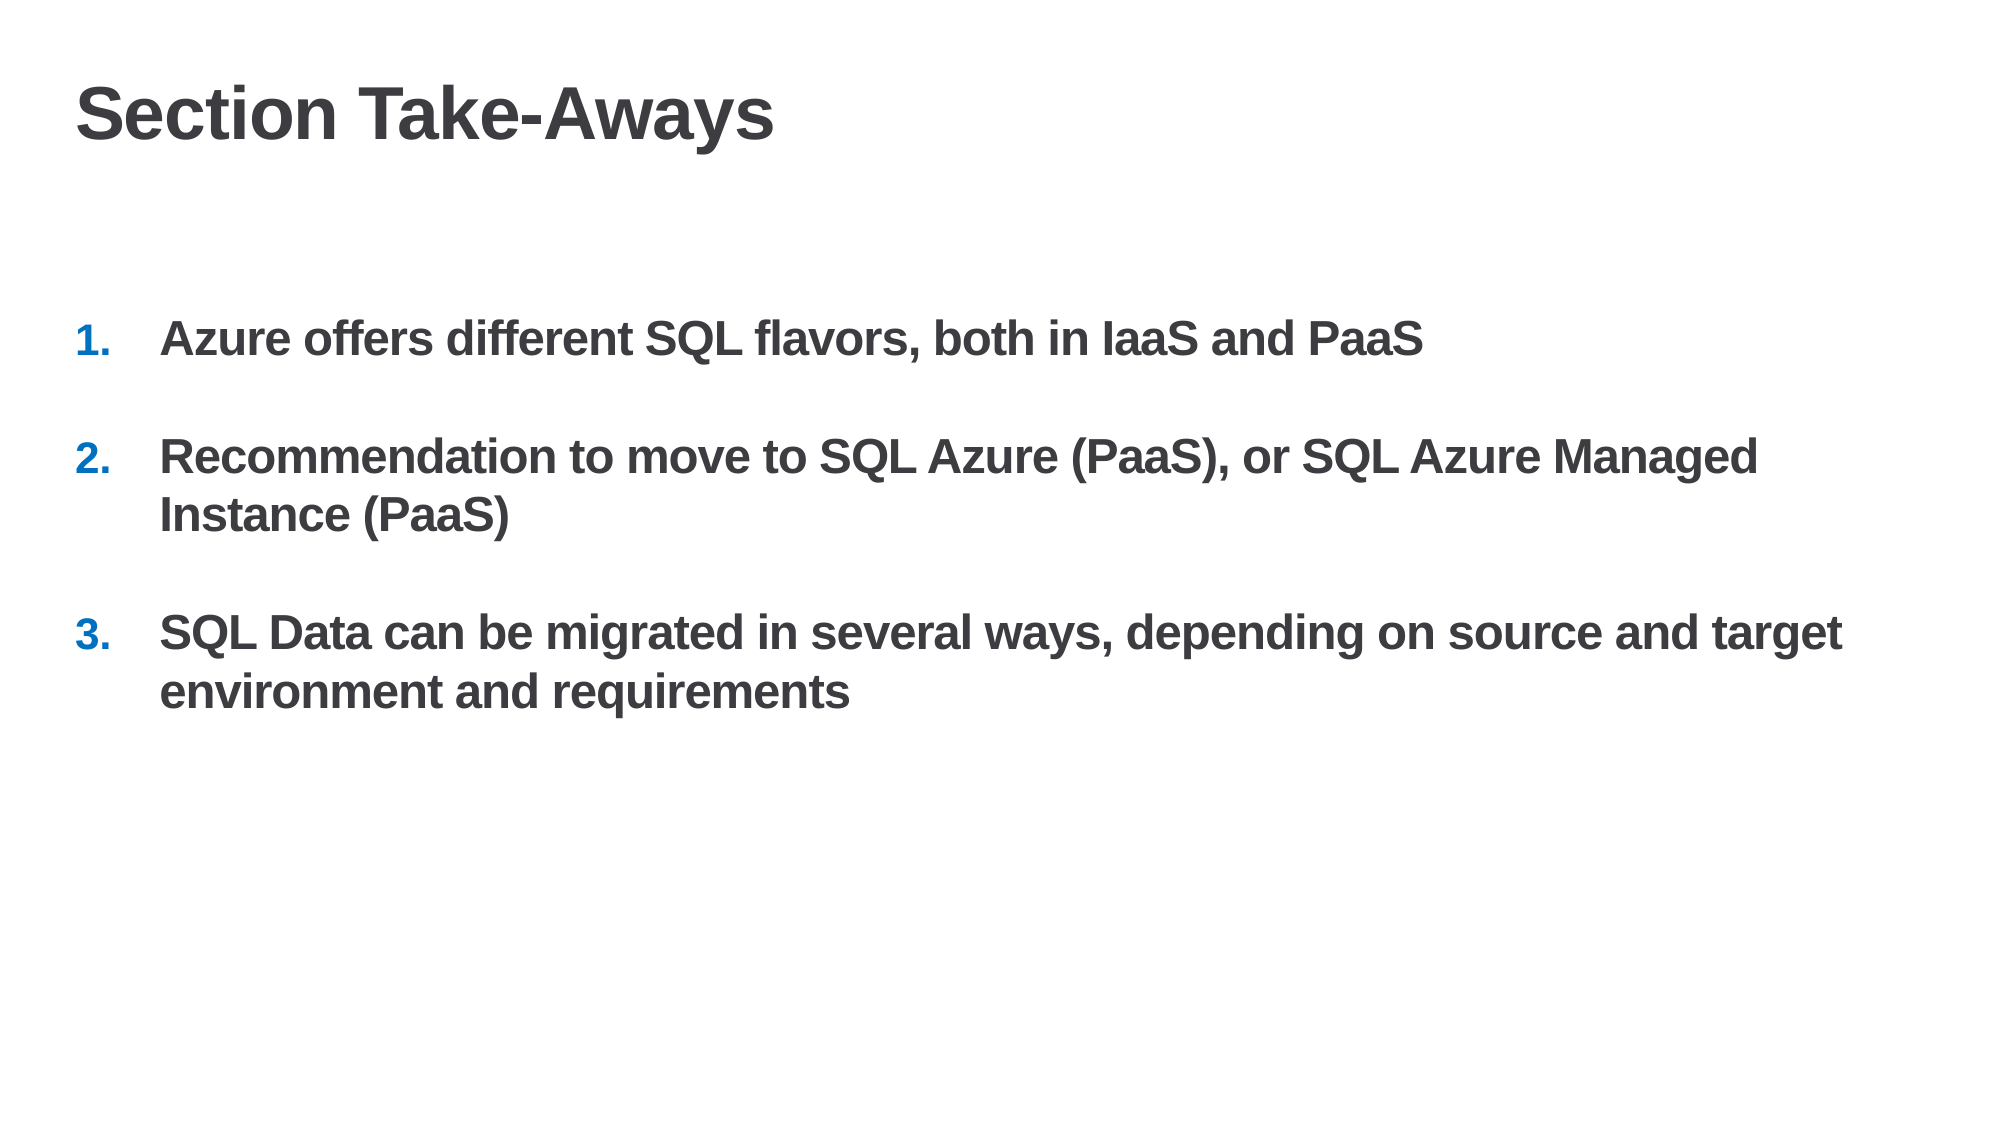

# Section Take-Aways
Azure offers different SQL flavors, both in IaaS and PaaS
Recommendation to move to SQL Azure (PaaS), or SQL Azure Managed Instance (PaaS)
SQL Data can be migrated in several ways, depending on source and target environment and requirements